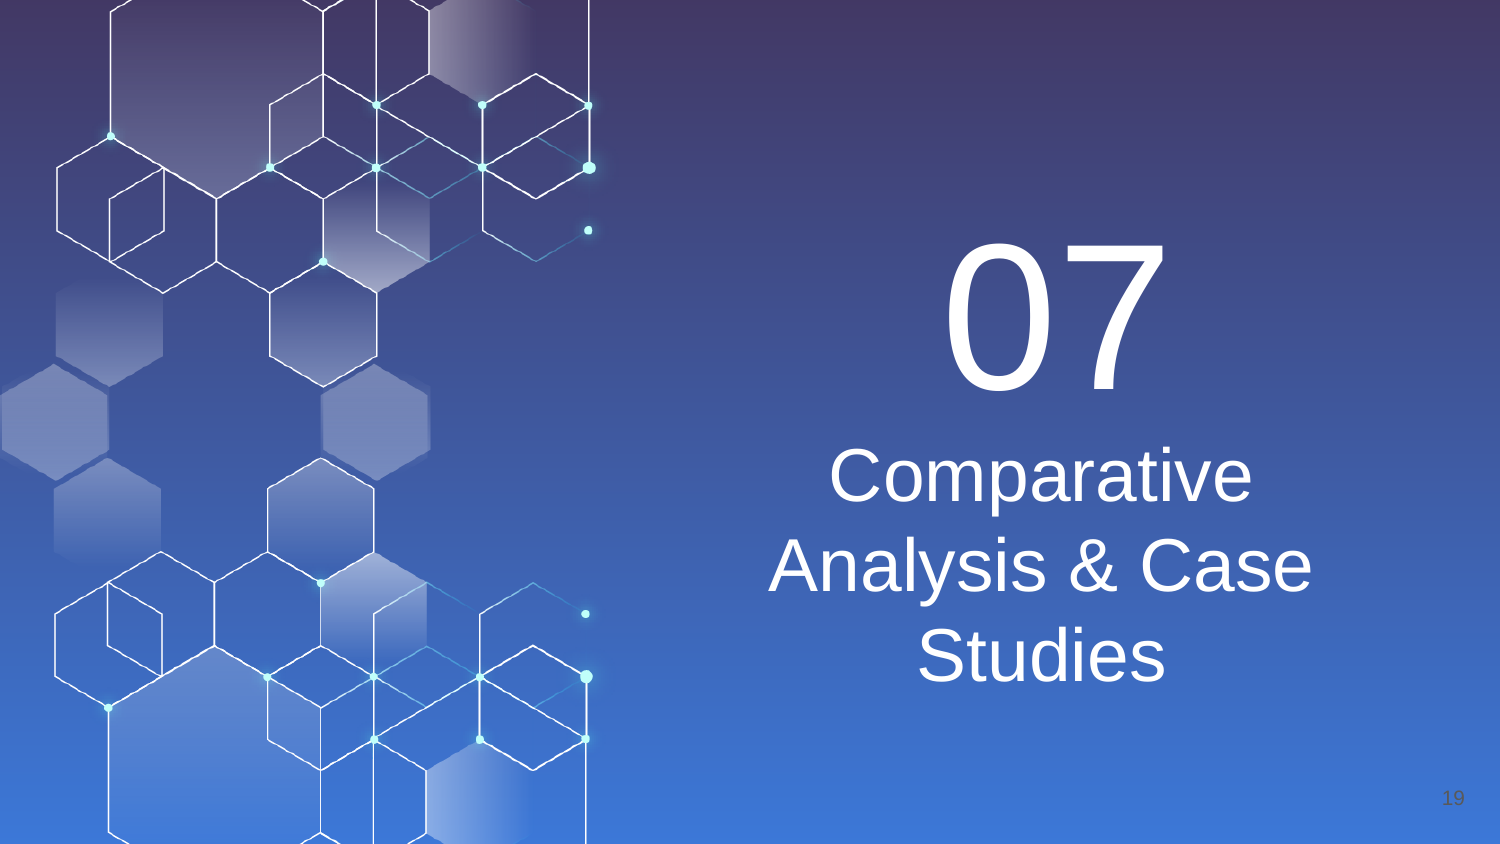

07
# Comparative Analysis & Case Studies
19